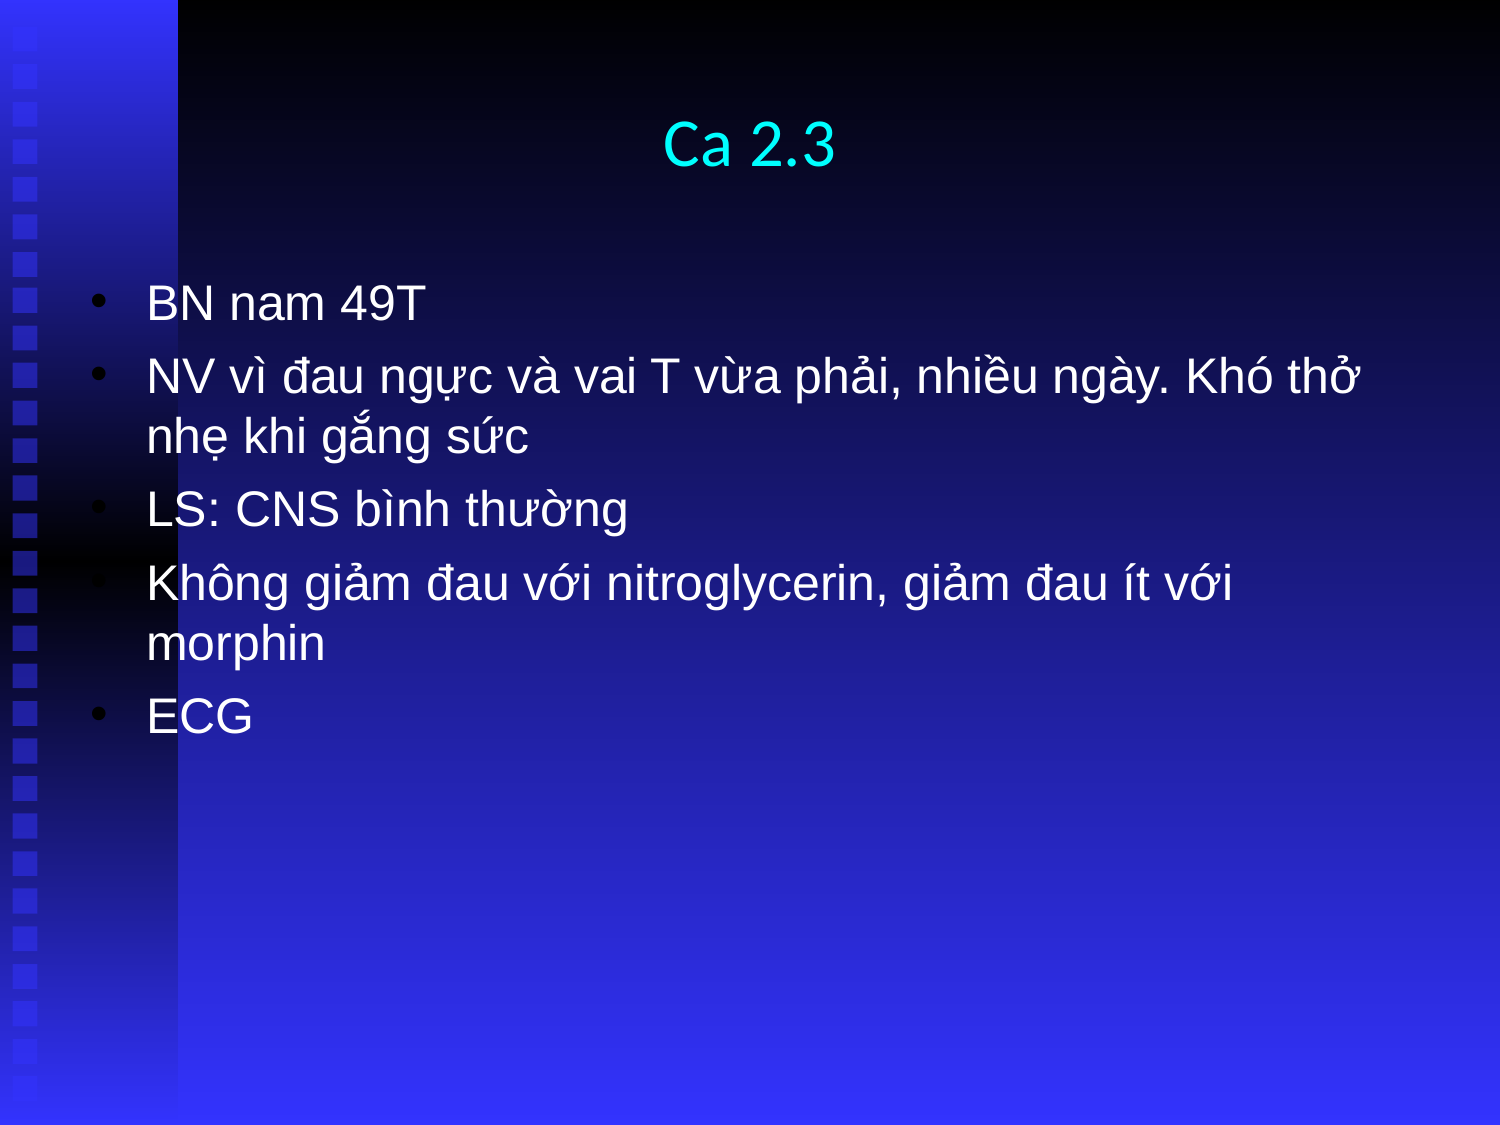

# Ca 2.3
BN nam 49T
NV vì đau ngực và vai T vừa phải, nhiều ngày. Khó thở nhẹ khi gắng sức
LS: CNS bình thường
Không giảm đau với nitroglycerin, giảm đau ít với morphin
ECG